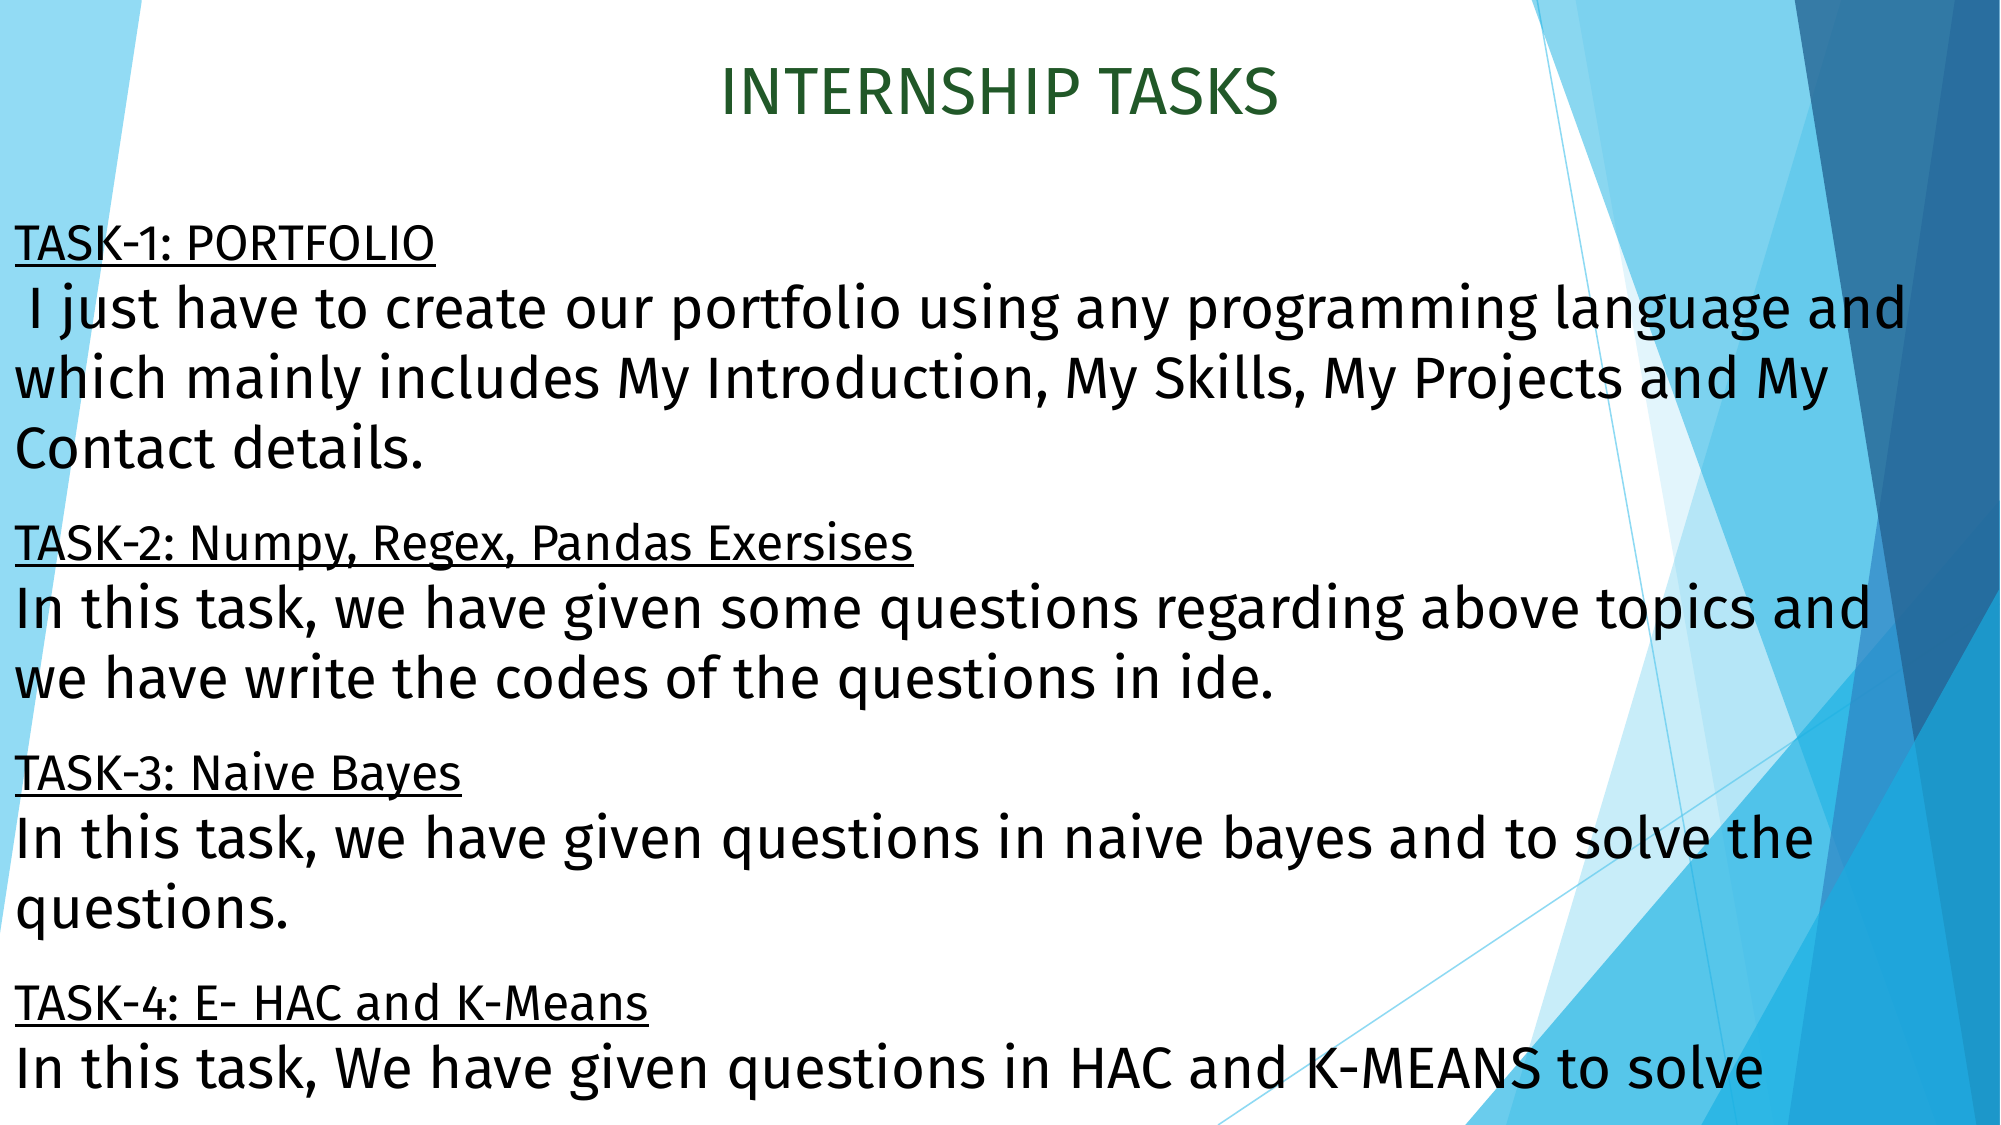

# INTERNSHIP TASKS
TASK-1: PORTFOLIO
 I just have to create our portfolio using any programming language and which mainly includes My Introduction, My Skills, My Projects and My Contact details.
TASK-2: Numpy, Regex, Pandas Exersises
In this task, we have given some questions regarding above topics and we have write the codes of the questions in ide.
TASK-3: Naive Bayes
In this task, we have given questions in naive bayes and to solve the questions.
TASK-4: E- HAC and K-Means
In this task, We have given questions in HAC and K-MEANS to solve